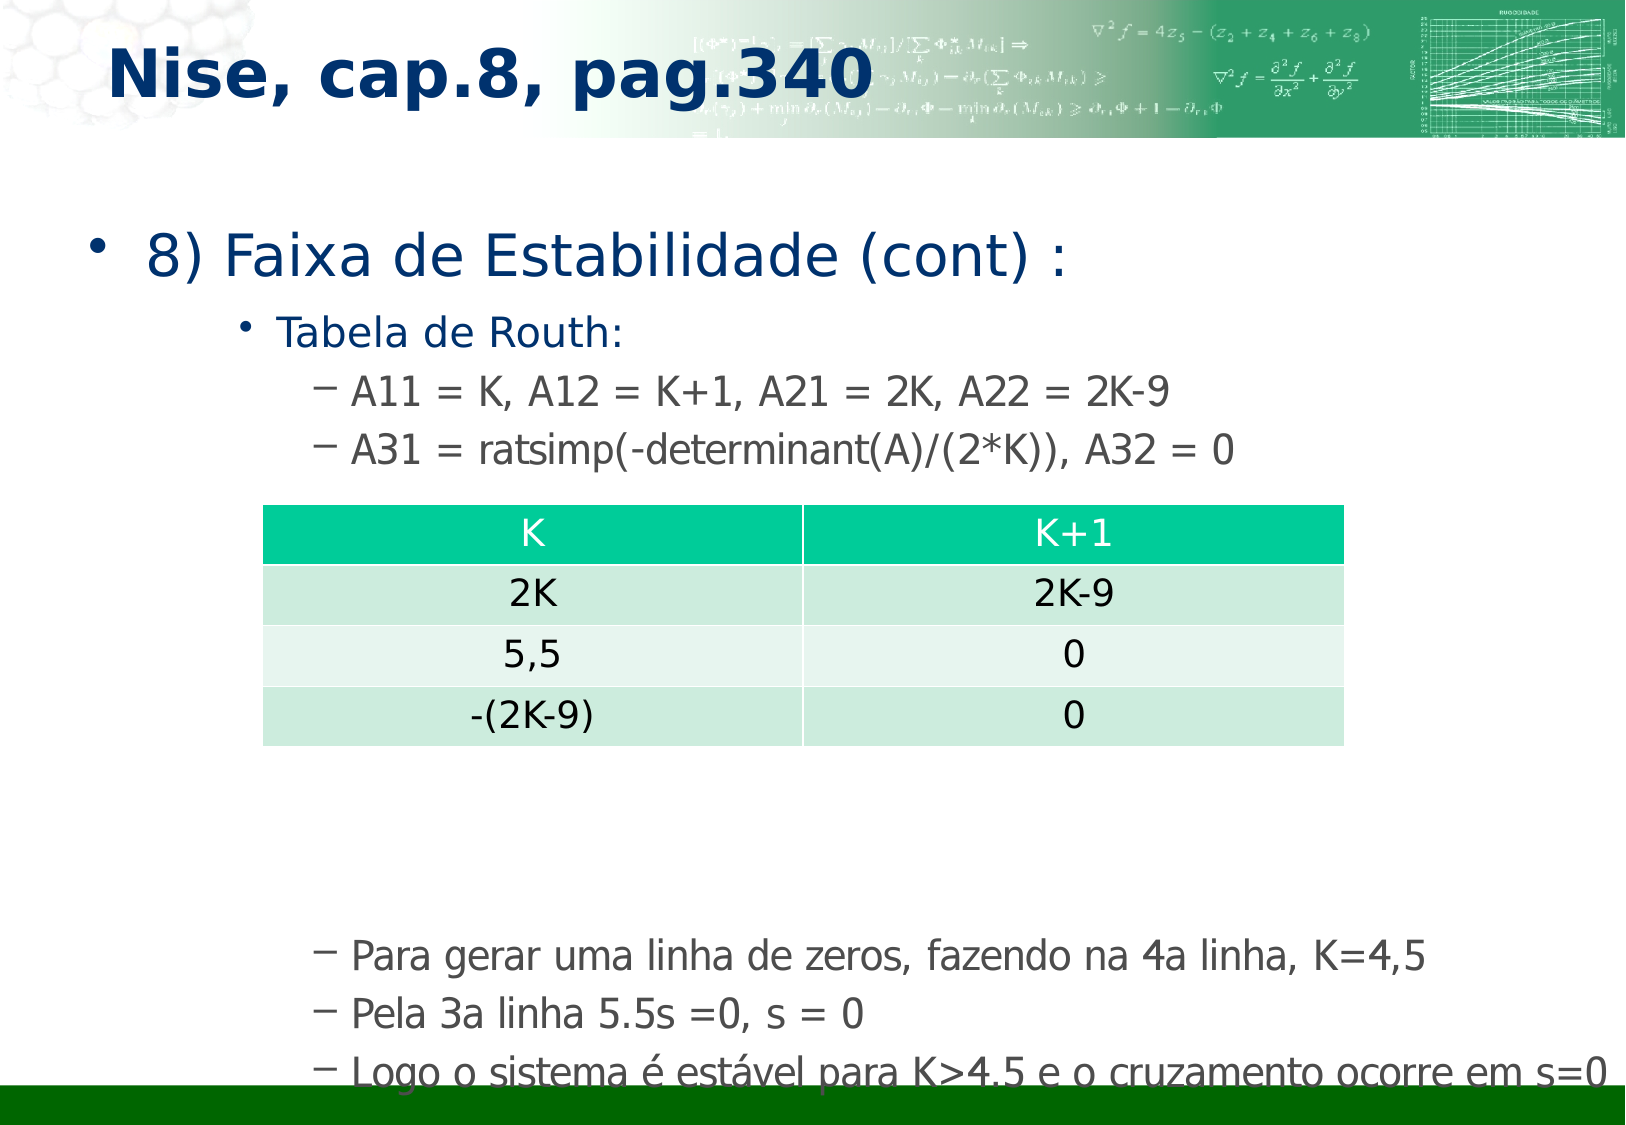

Nise, cap.8, pag.340
8) Faixa de Estabilidade (cont) :
Tabela de Routh:
A11 = K, A12 = K+1, A21 = 2K, A22 = 2K-9
A31 = ratsimp(-determinant(A)/(2*K)), A32 = 0

Para gerar uma linha de zeros, fazendo na 4a linha, K=4,5
Pela 3a linha 5.5s =0, s = 0
Logo o sistema é estável para K>4.5 e o cruzamento ocorre em s=0
| K | K+1 |
| --- | --- |
| 2K | 2K-9 |
| 5,5 | 0 |
| -(2K-9) | 0 |